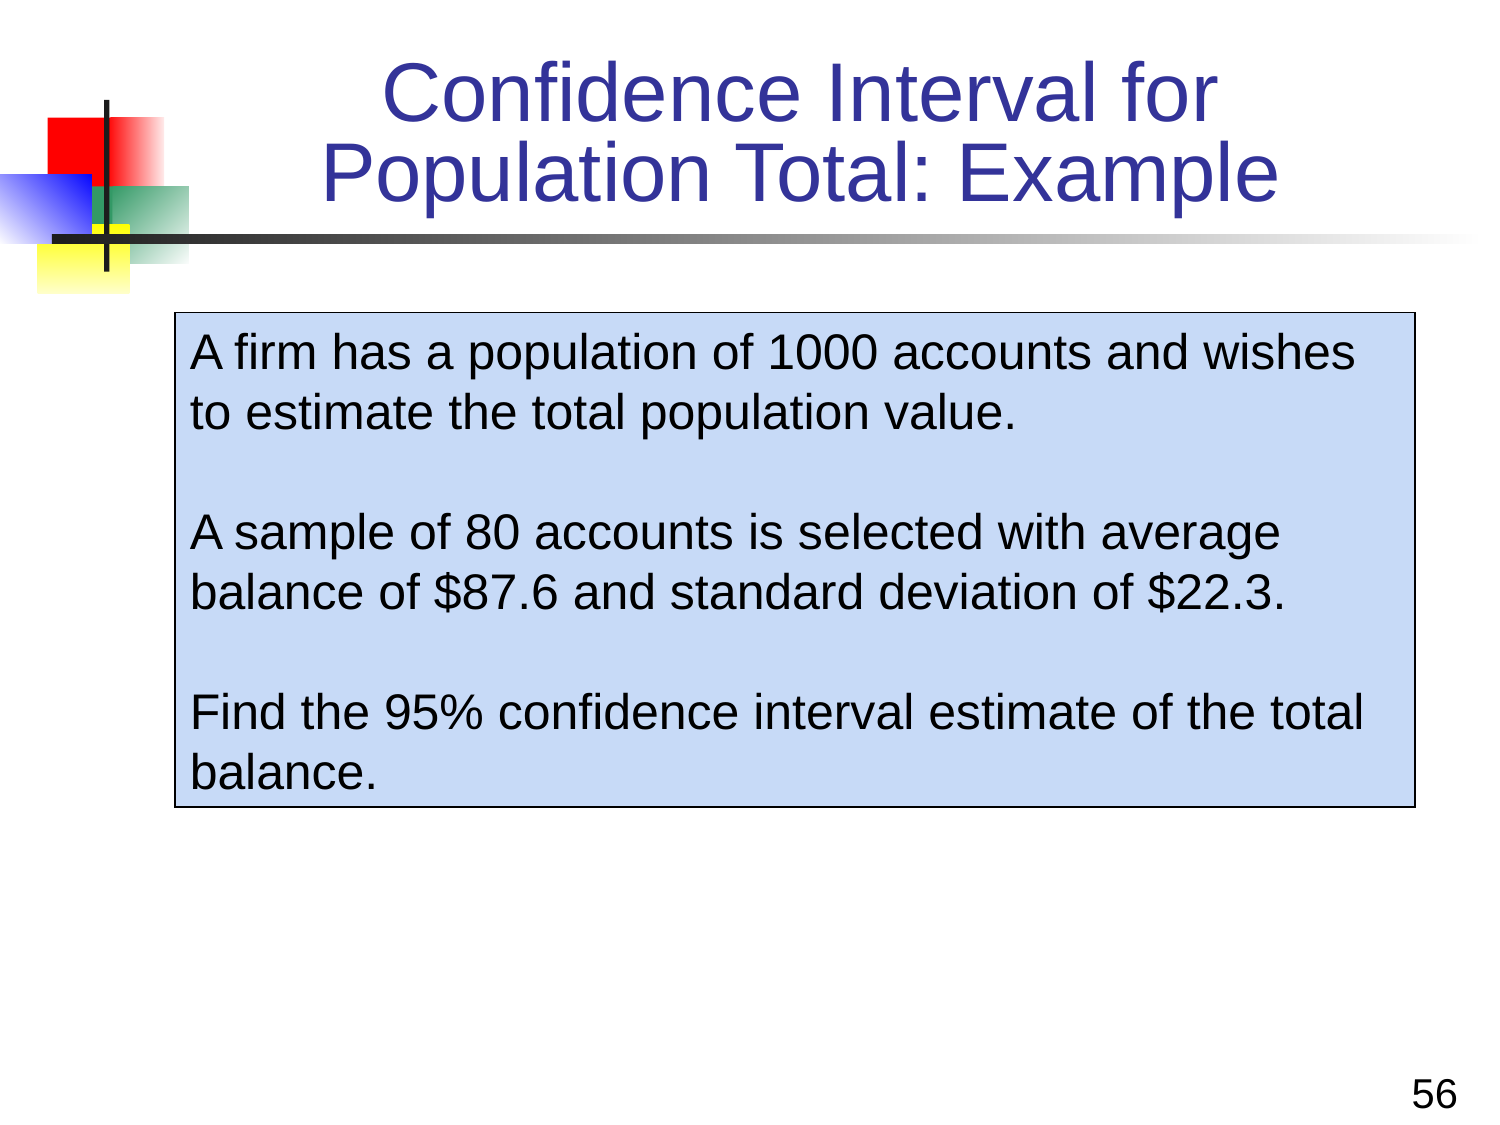

# Confidence Interval for Population Total: Example
A firm has a population of 1000 accounts and wishes to estimate the total population value.

A sample of 80 accounts is selected with average balance of $87.6 and standard deviation of $22.3.

Find the 95% confidence interval estimate of the total balance.
56